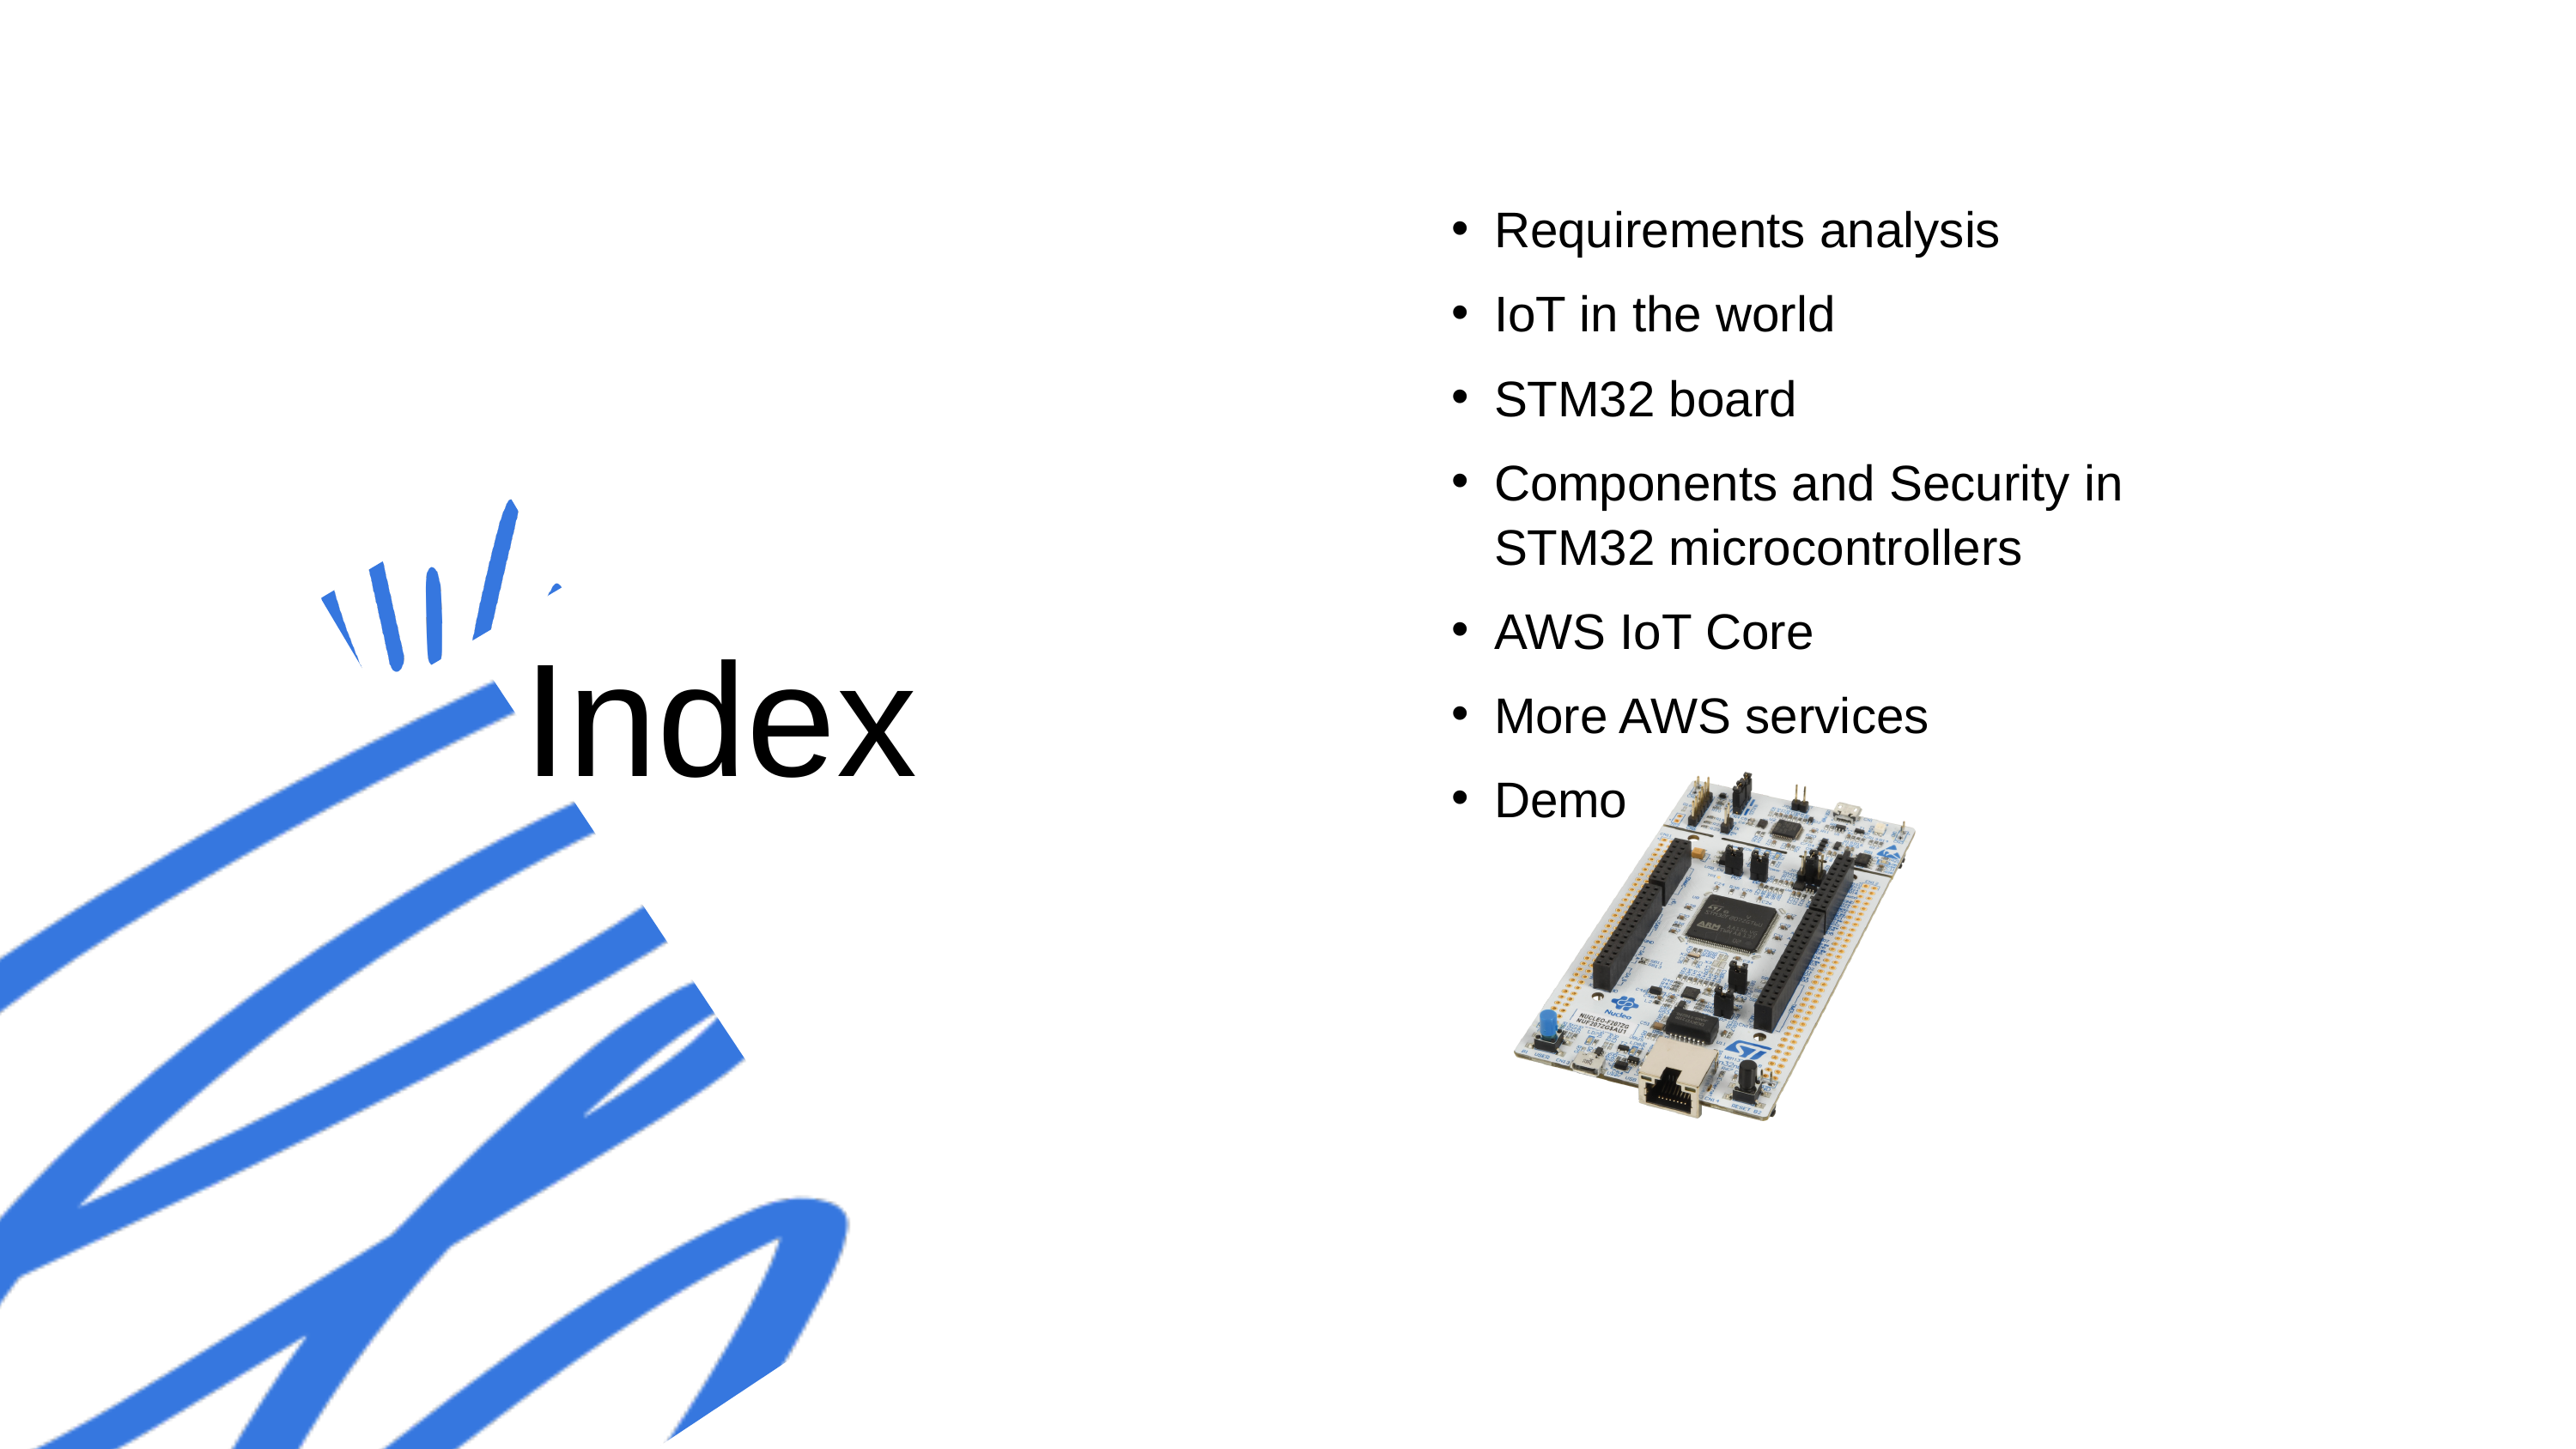

Requirements analysis
IoT in the world
STM32 board
Components and Security in STM32 microcontrollers
AWS IoT Core
More AWS services
Demo

Index